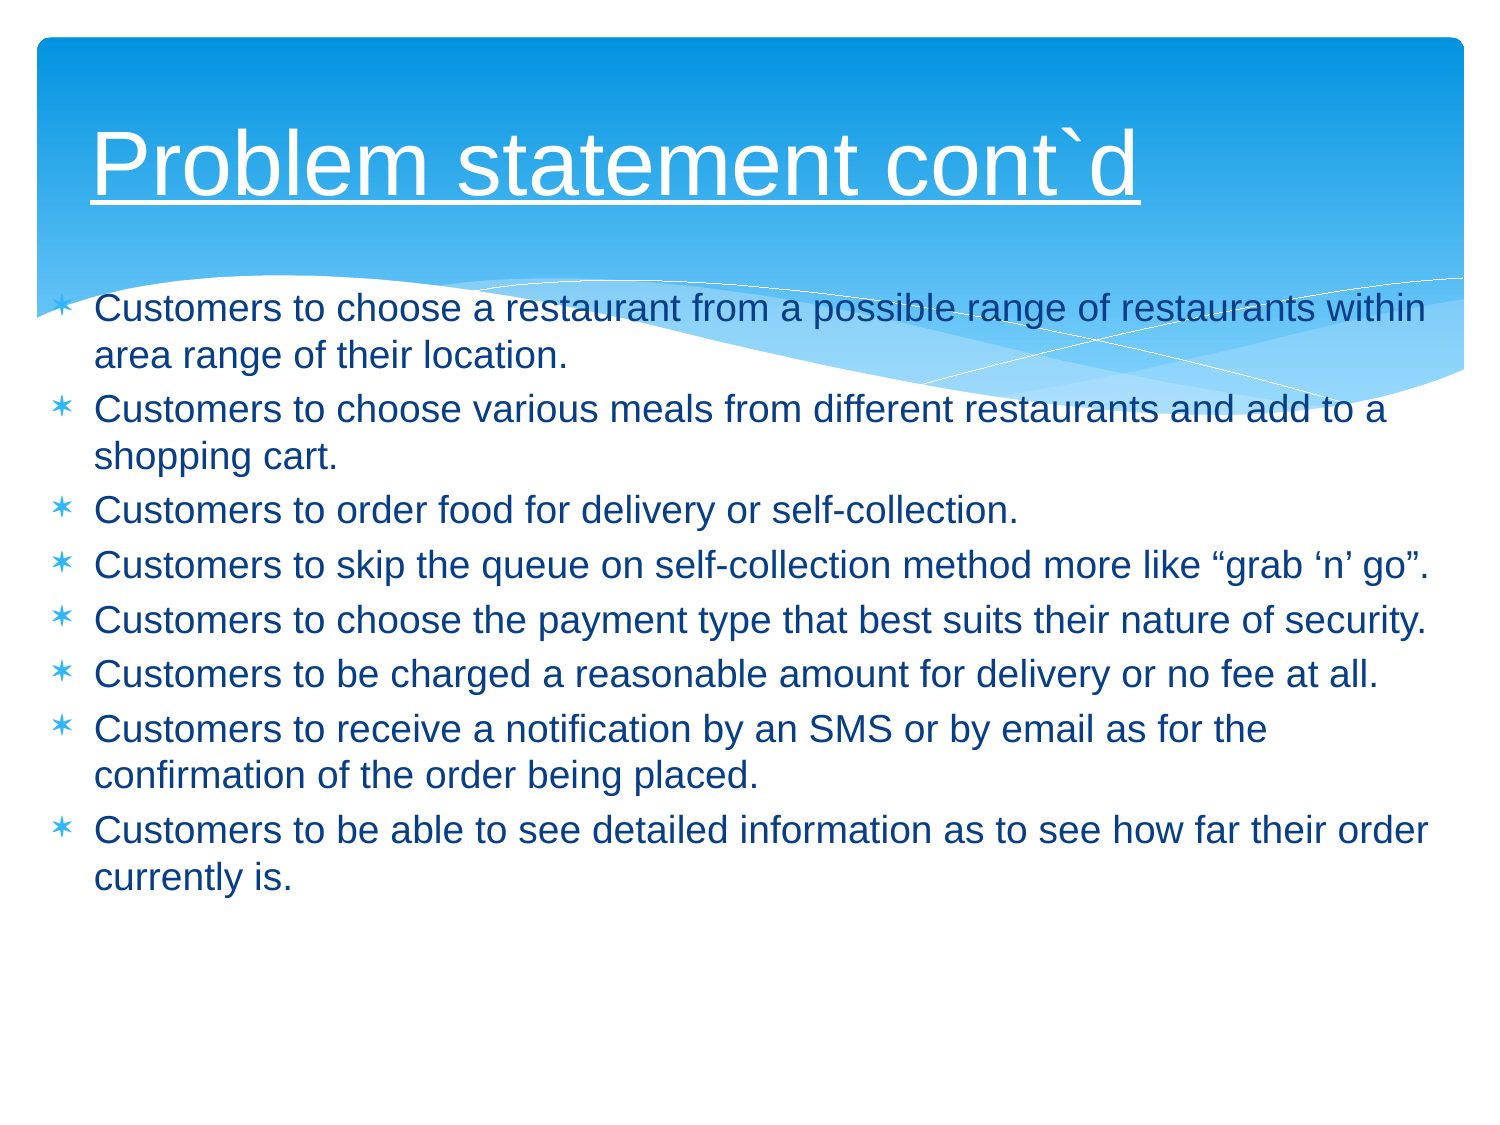

# Problem statement cont`d
Customers to choose a restaurant from a possible range of restaurants within area range of their location.
Customers to choose various meals from different restaurants and add to a shopping cart.
Customers to order food for delivery or self-collection.
Customers to skip the queue on self-collection method more like “grab ‘n’ go”.
Customers to choose the payment type that best suits their nature of security.
Customers to be charged a reasonable amount for delivery or no fee at all.
Customers to receive a notification by an SMS or by email as for the confirmation of the order being placed.
Customers to be able to see detailed information as to see how far their order currently is.